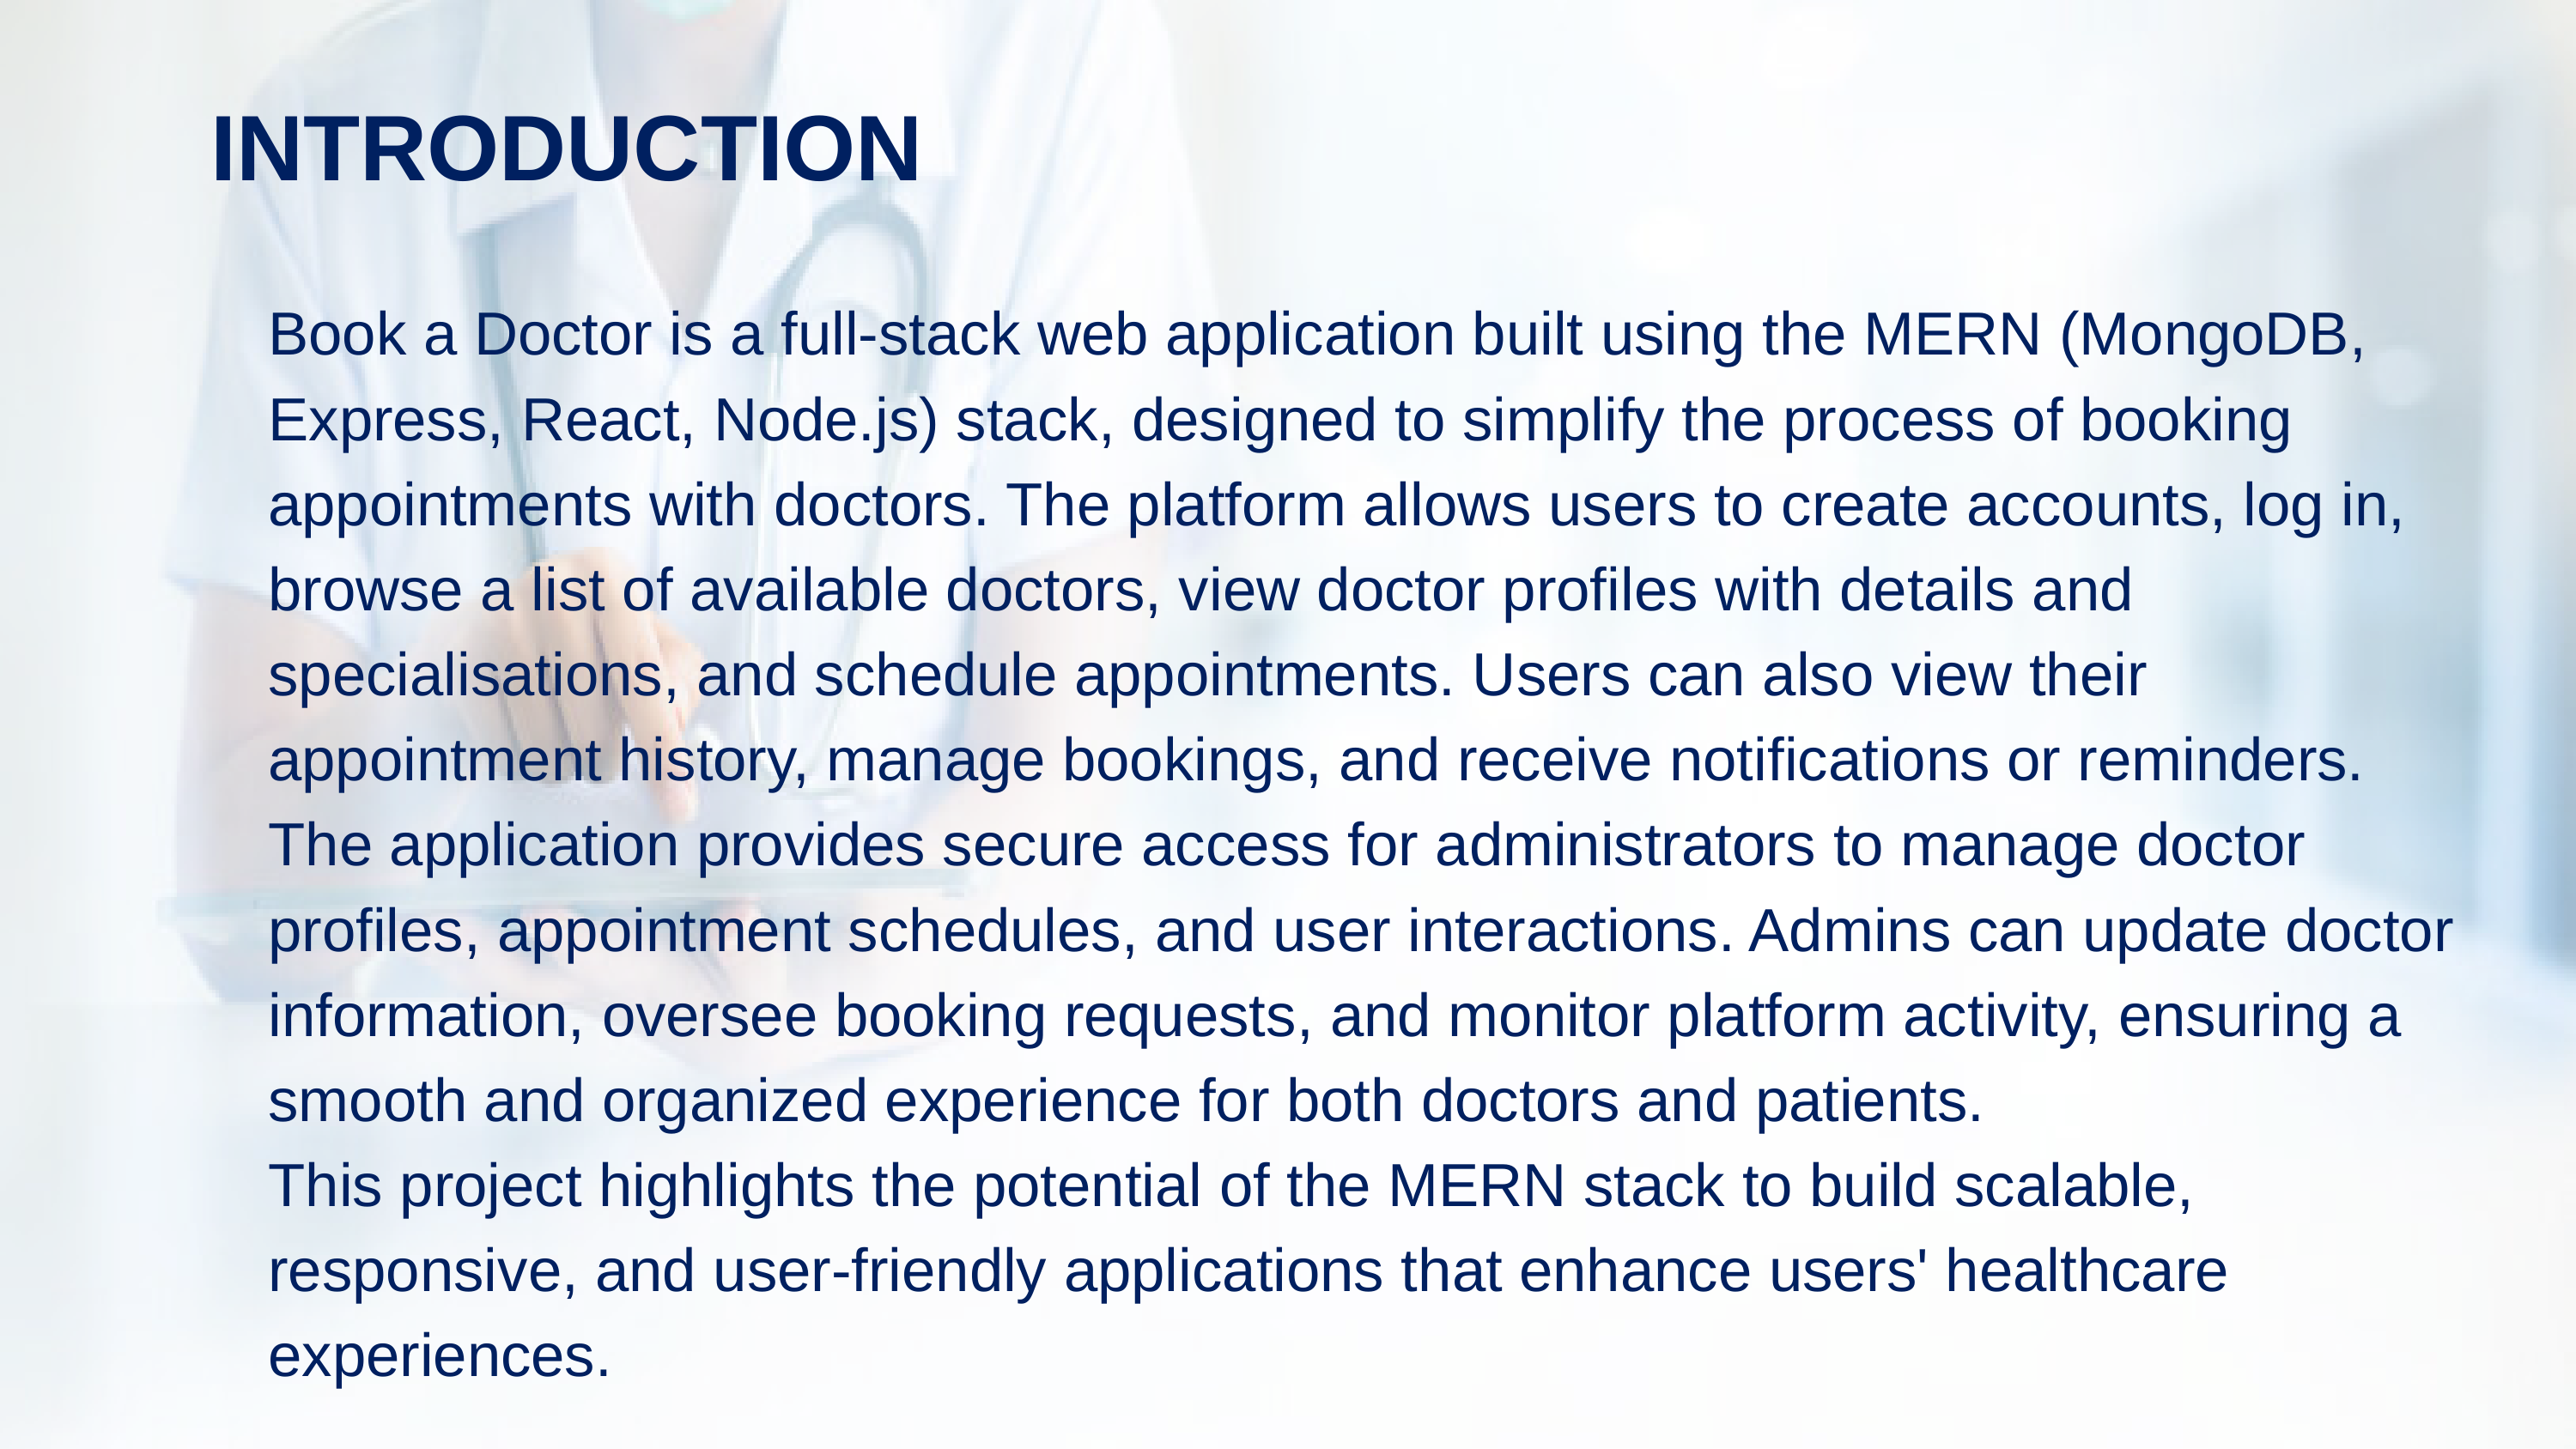

INTRODUCTION
Book a Doctor is a full-stack web application built using the MERN (MongoDB, Express, React, Node.js) stack, designed to simplify the process of booking appointments with doctors. The platform allows users to create accounts, log in, browse a list of available doctors, view doctor profiles with details and specialisations, and schedule appointments. Users can also view their appointment history, manage bookings, and receive notifications or reminders.
The application provides secure access for administrators to manage doctor profiles, appointment schedules, and user interactions. Admins can update doctor information, oversee booking requests, and monitor platform activity, ensuring a smooth and organized experience for both doctors and patients.
This project highlights the potential of the MERN stack to build scalable, responsive, and user-friendly applications that enhance users' healthcare experiences.